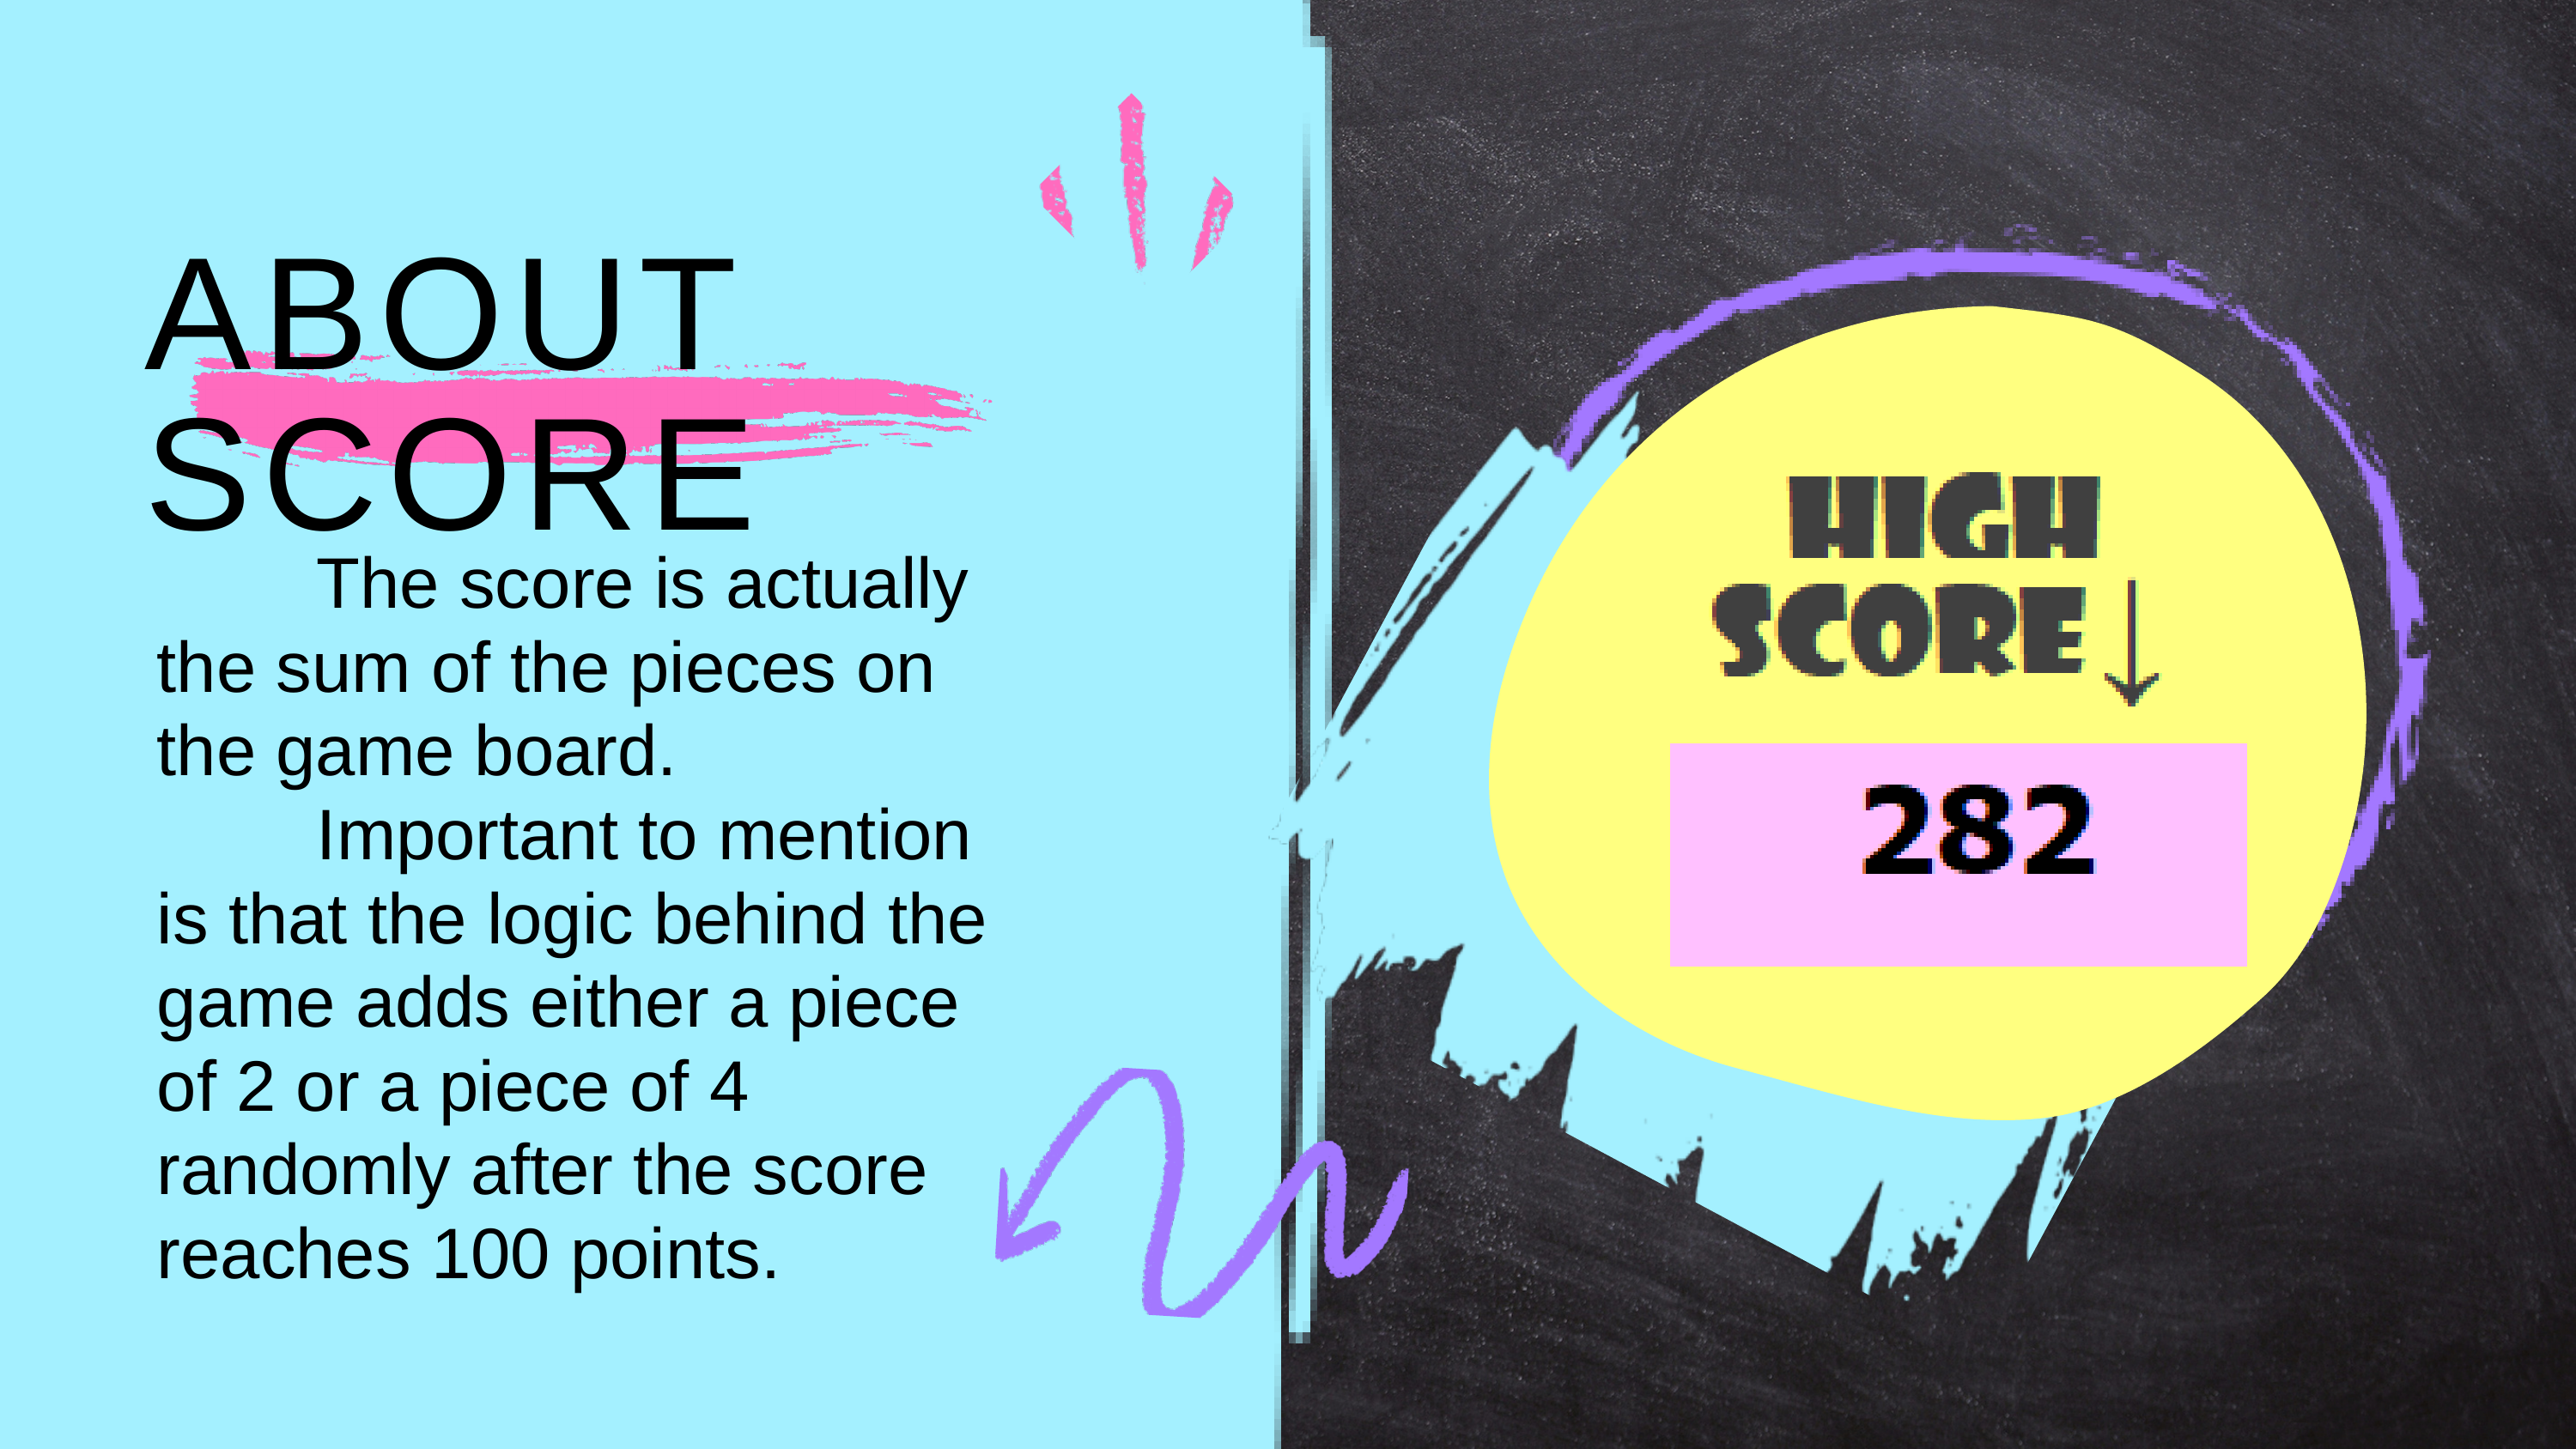

ABOUT SCORE

        The score is actually the sum of the pieces on the game board.
        Important to mention is that the logic behind the game adds either a piece of 2 or a piece of 4 randomly after the score reaches 100 points.